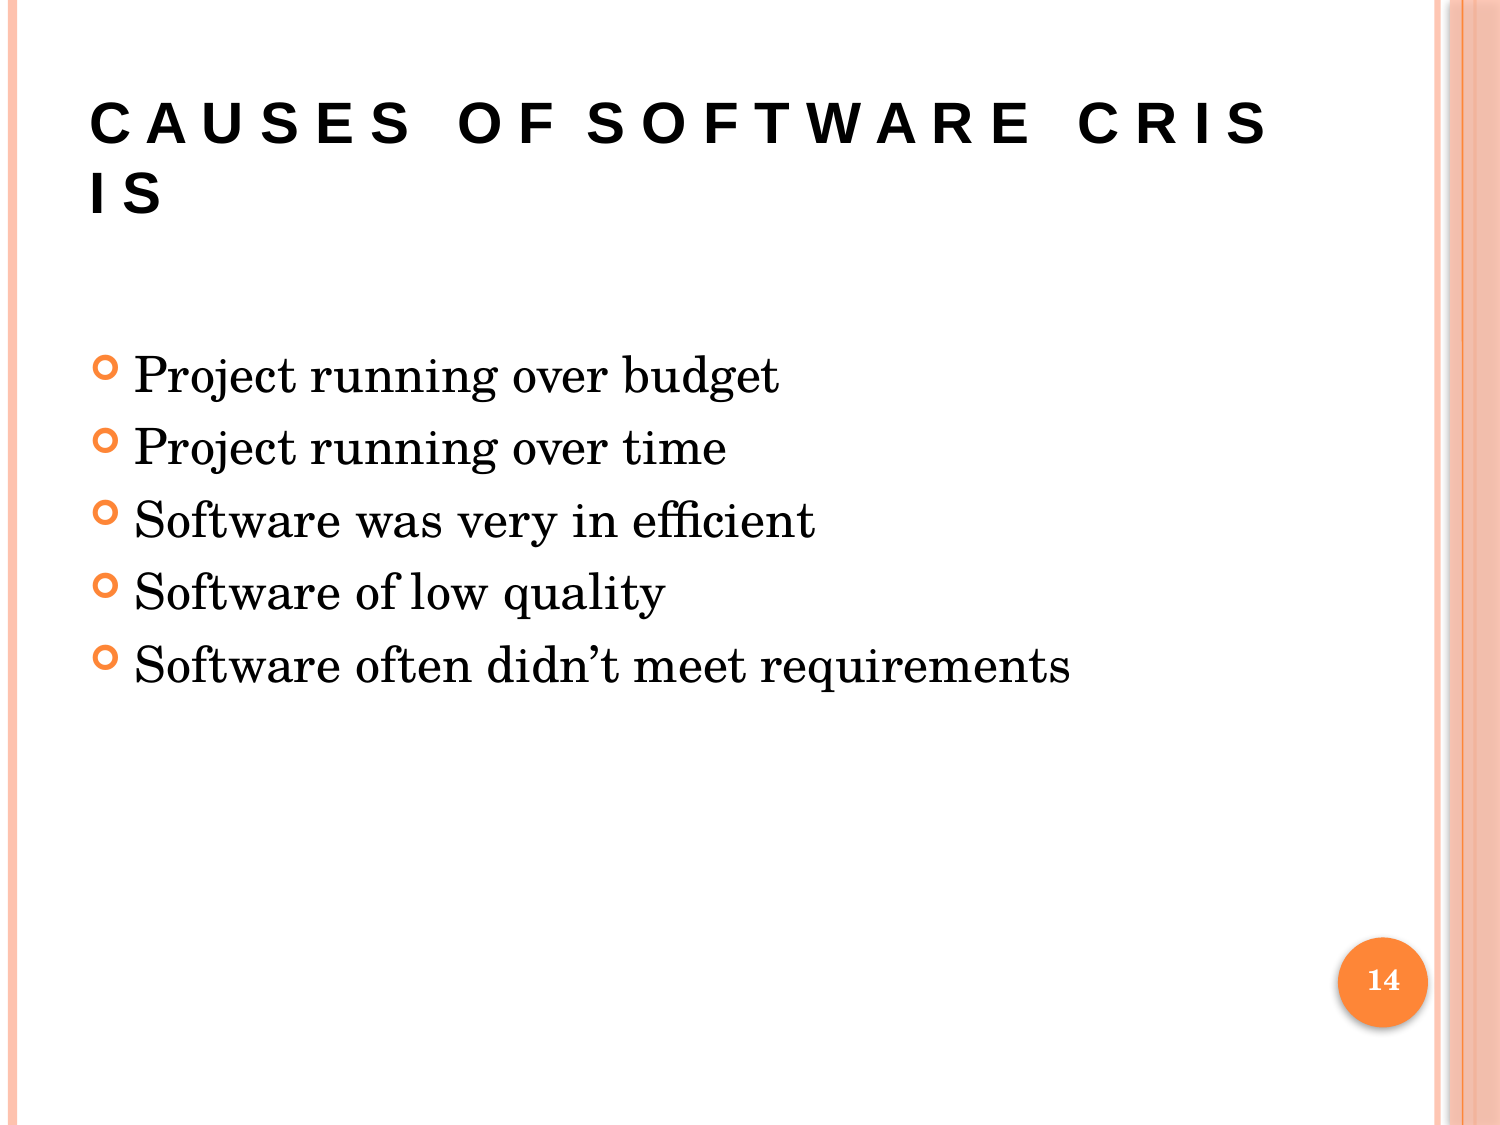

# C A U S E S   O F  S O F T W A R E   C R I S I S

Project running over budget
Project running over time
Software was very in efficient
Software of low quality
Software often didn’t meet requirements
14